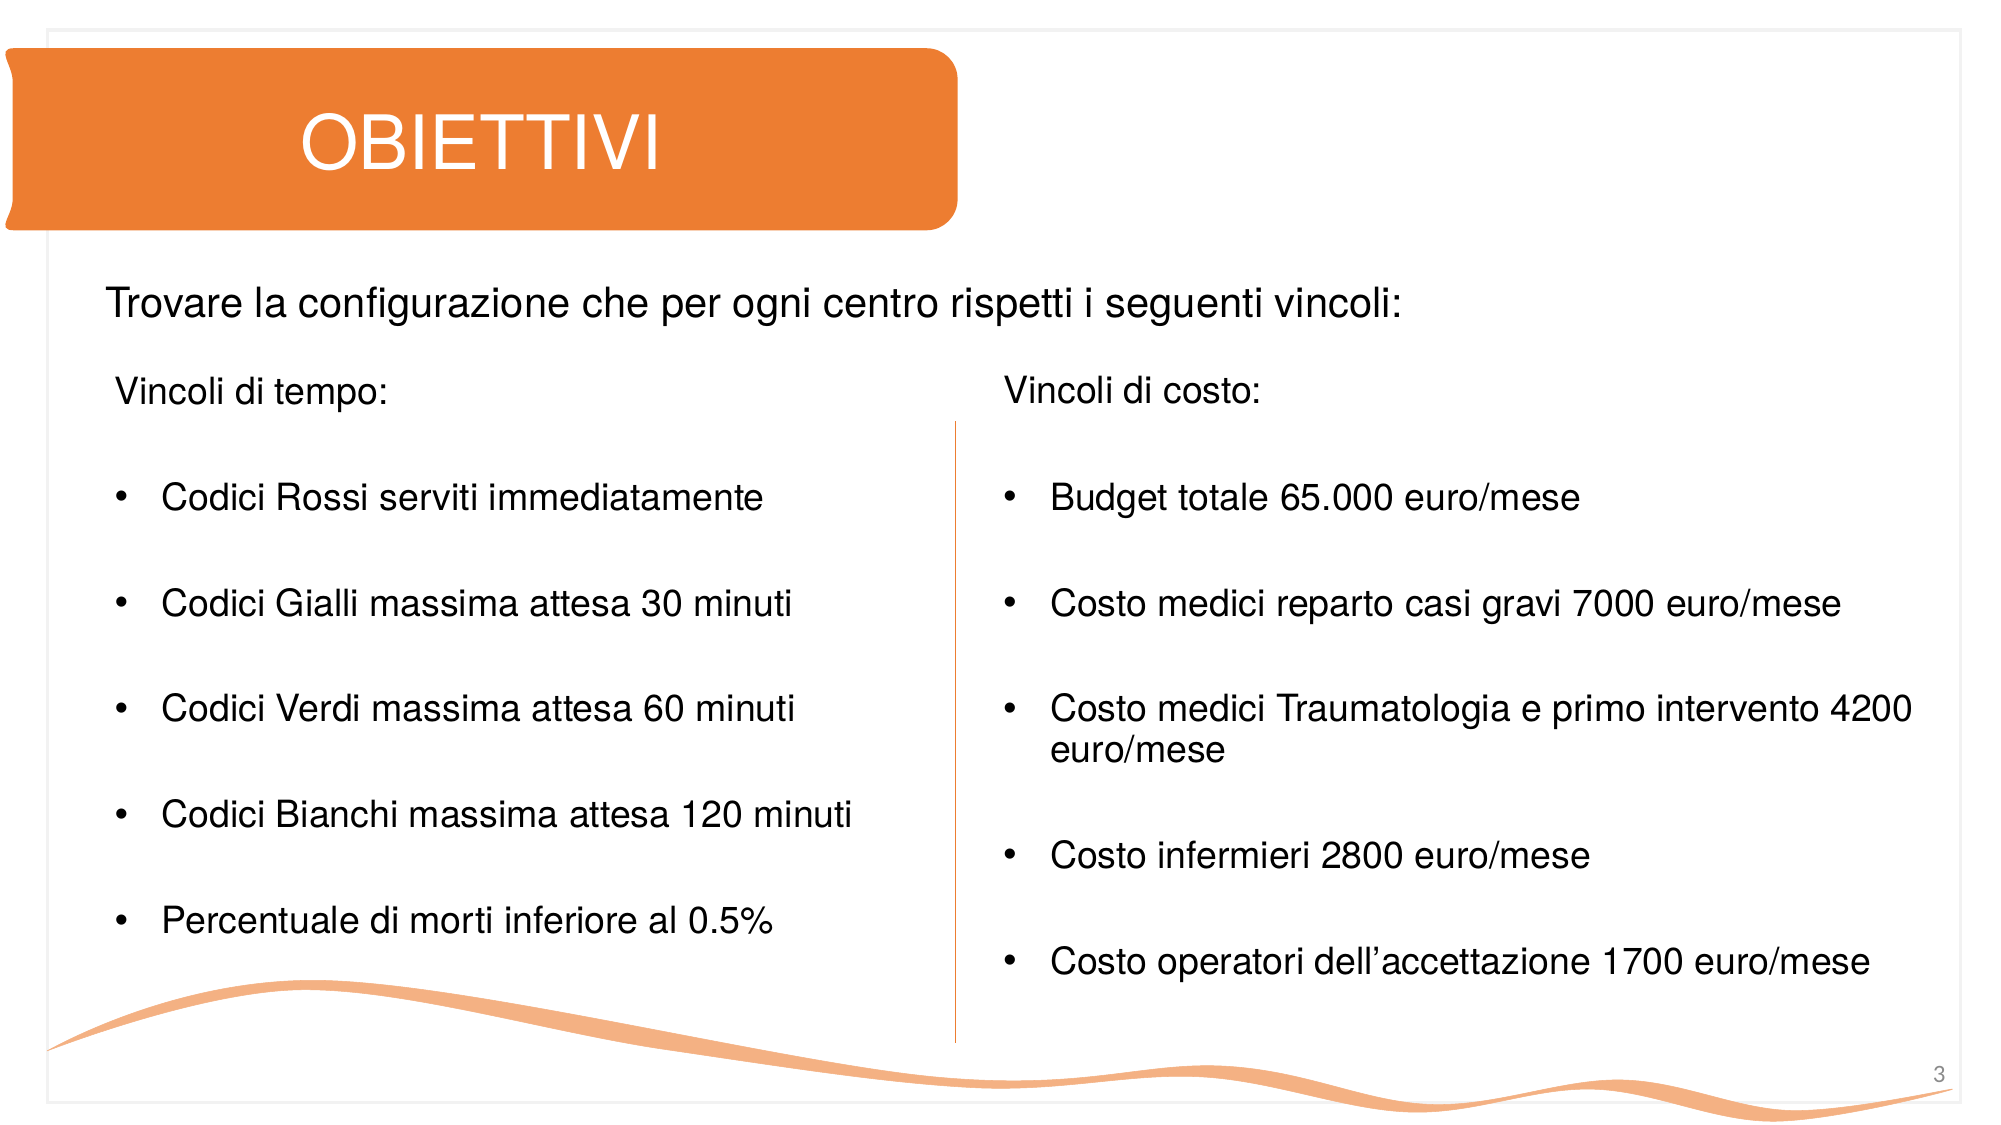

OBIETTIVI
Trovare la configurazione che per ogni centro rispetti i seguenti vincoli:
Vincoli di tempo:

Codici Rossi serviti immediatamente

Codici Gialli massima attesa 30 minuti

Codici Verdi massima attesa 60 minuti

Codici Bianchi massima attesa 120 minuti

Percentuale di morti inferiore al 0.5%

Vincoli di costo:

Budget totale 65.000 euro/mese

Costo medici reparto casi gravi 7000 euro/mese

Costo medici Traumatologia e primo intervento 4200 euro/mese

Costo infermieri 2800 euro/mese

Costo operatori dell’accettazione 1700 euro/mese

3